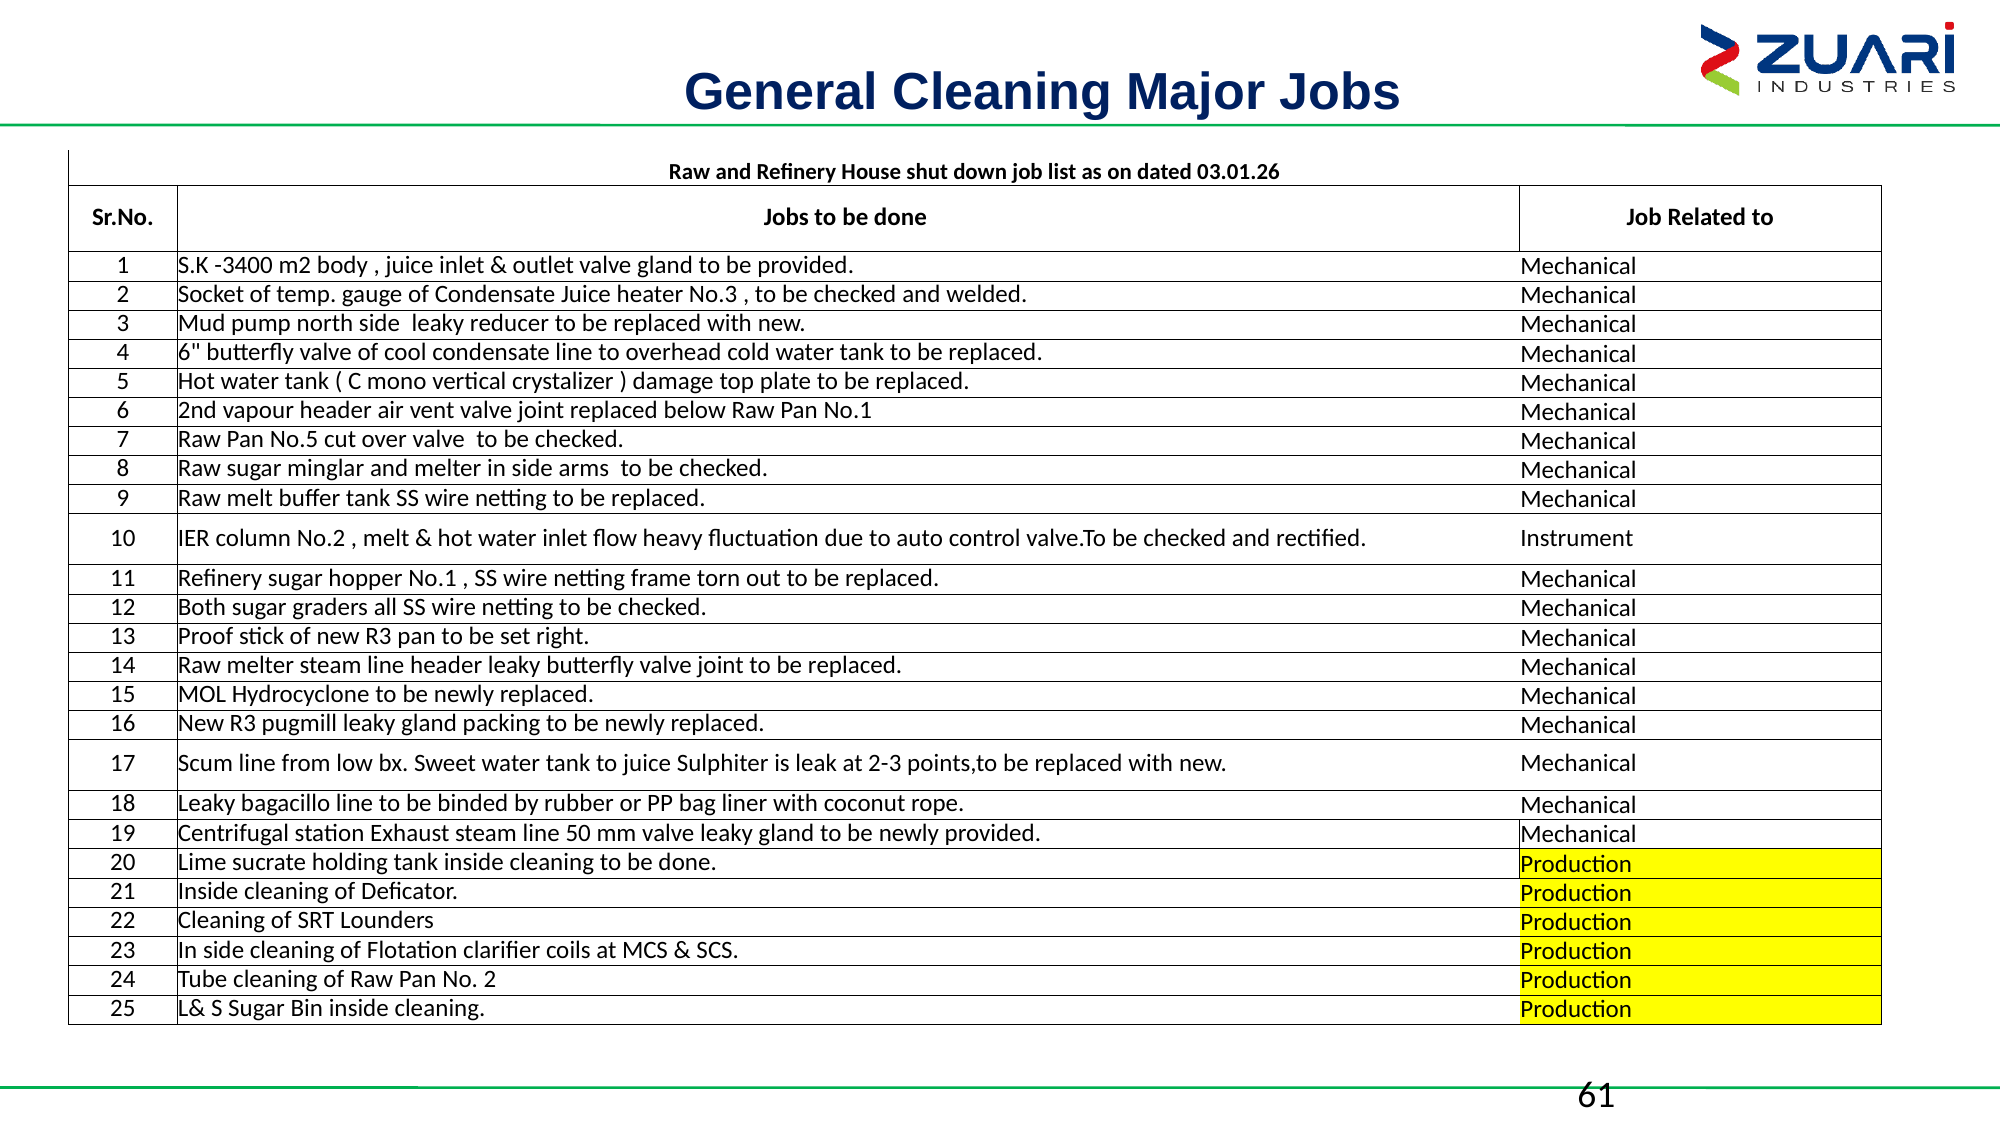

General Cleaning Major Jobs
| Raw and Refinery House shut down job list as on dated 03.01.26 |  |  |  |
| --- | --- | --- | --- |
| Sr.No. | Jobs to be done |  | Job Related to |
| 1 | S.K -3400 m2 body , juice inlet & outlet valve gland to be provided. |  | Mechanical |
| 2 | Socket of temp. gauge of Condensate Juice heater No.3 , to be checked and welded. |  | Mechanical |
| 3 | Mud pump north side leaky reducer to be replaced with new. |  | Mechanical |
| 4 | 6" butterfly valve of cool condensate line to overhead cold water tank to be replaced. |  | Mechanical |
| 5 | Hot water tank ( C mono vertical crystalizer ) damage top plate to be replaced. |  | Mechanical |
| 6 | 2nd vapour header air vent valve joint replaced below Raw Pan No.1 |  | Mechanical |
| 7 | Raw Pan No.5 cut over valve to be checked. |  | Mechanical |
| 8 | Raw sugar minglar and melter in side arms to be checked. |  | Mechanical |
| 9 | Raw melt buffer tank SS wire netting to be replaced. |  | Mechanical |
| 10 | IER column No.2 , melt & hot water inlet flow heavy fluctuation due to auto control valve.To be checked and rectified. |  | Instrument |
| 11 | Refinery sugar hopper No.1 , SS wire netting frame torn out to be replaced. |  | Mechanical |
| 12 | Both sugar graders all SS wire netting to be checked. |  | Mechanical |
| 13 | Proof stick of new R3 pan to be set right. |  | Mechanical |
| 14 | Raw melter steam line header leaky butterfly valve joint to be replaced. |  | Mechanical |
| 15 | MOL Hydrocyclone to be newly replaced. |  | Mechanical |
| 16 | New R3 pugmill leaky gland packing to be newly replaced. |  | Mechanical |
| 17 | Scum line from low bx. Sweet water tank to juice Sulphiter is leak at 2-3 points,to be replaced with new. |  | Mechanical |
| 18 | Leaky bagacillo line to be binded by rubber or PP bag liner with coconut rope. |  | Mechanical |
| 19 | Centrifugal station Exhaust steam line 50 mm valve leaky gland to be newly provided. |  | Mechanical |
| 20 | Lime sucrate holding tank inside cleaning to be done. |  | Production |
| 21 | Inside cleaning of Deficator. |  | Production |
| 22 | Cleaning of SRT Lounders |  | Production |
| 23 | In side cleaning of Flotation clarifier coils at MCS & SCS. |  | Production |
| 24 | Tube cleaning of Raw Pan No. 2 |  | Production |
| 25 | L& S Sugar Bin inside cleaning. |  | Production |

61